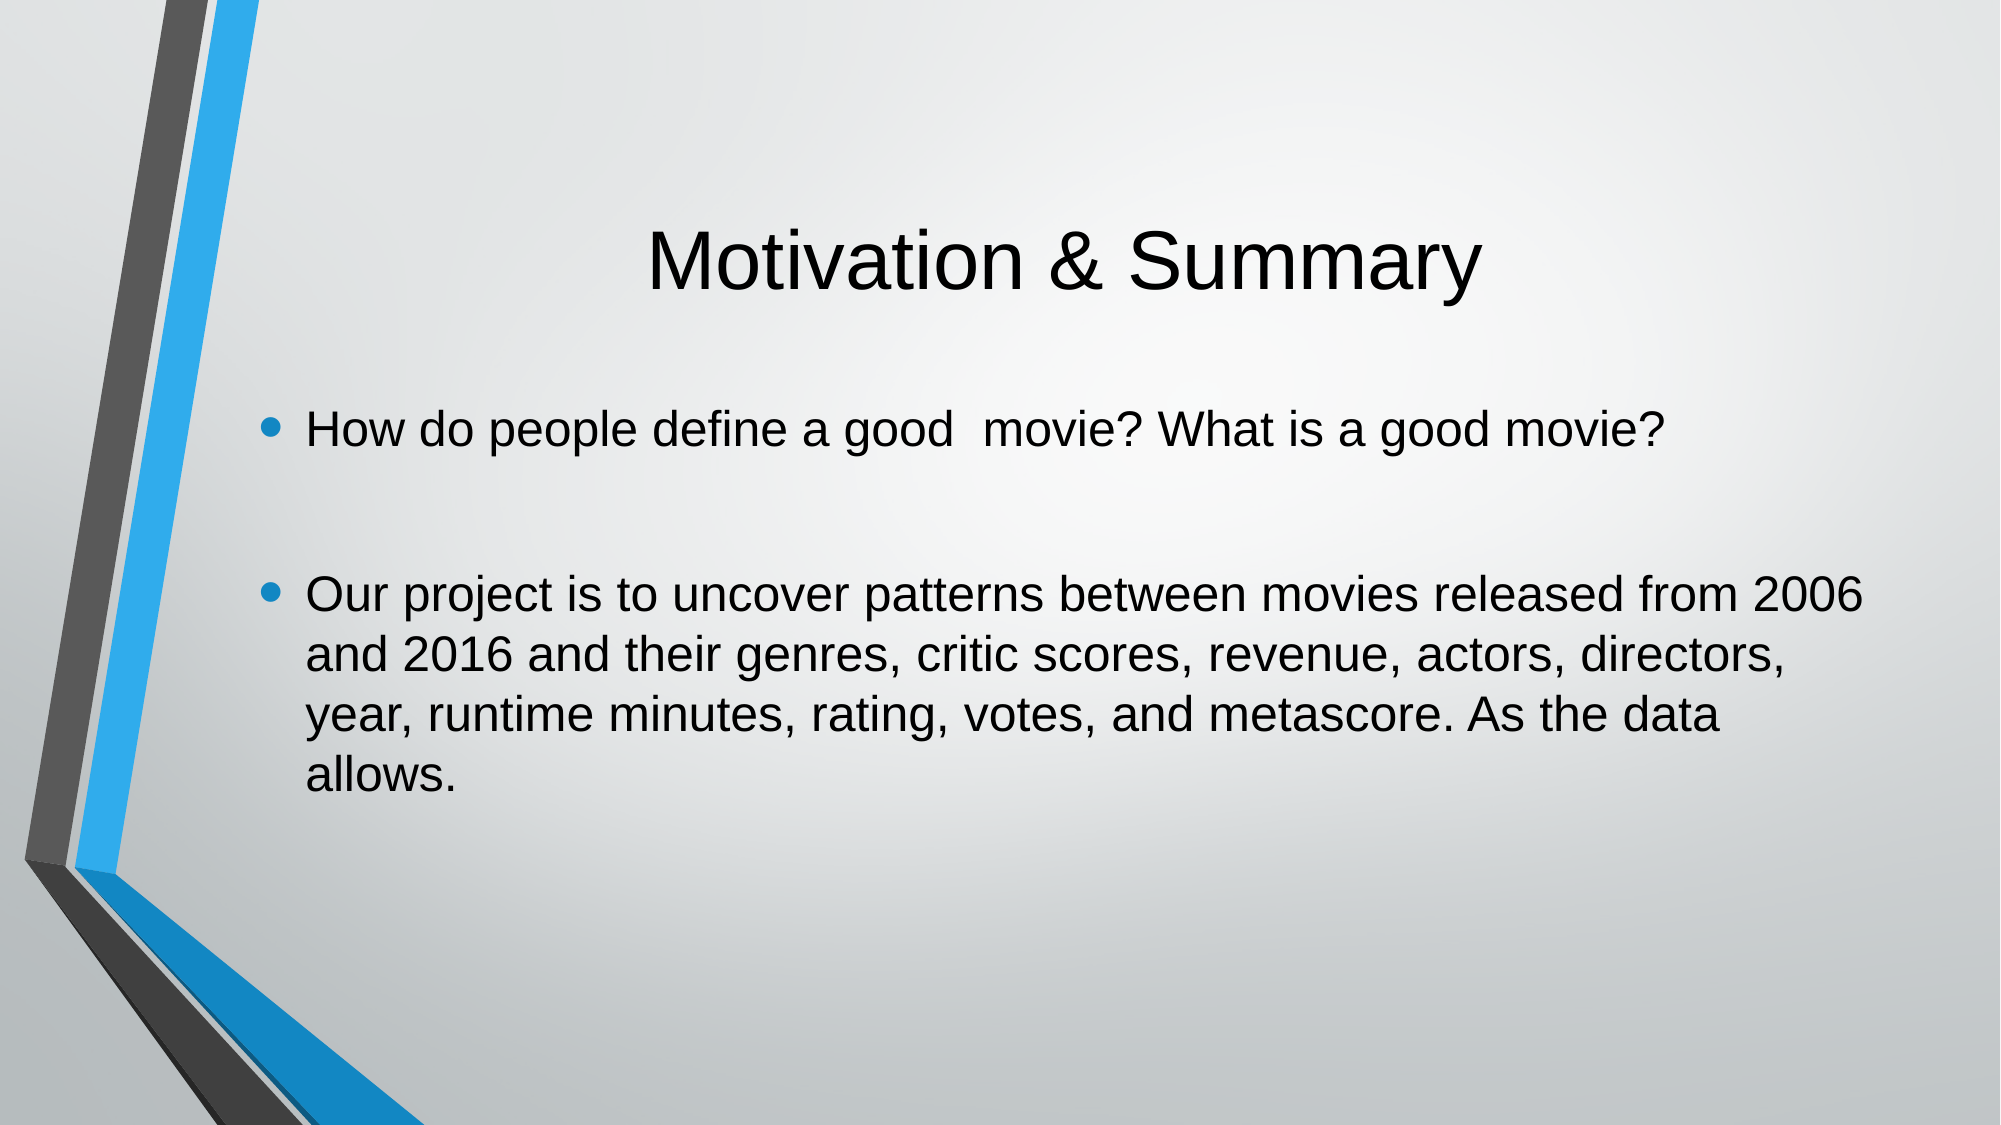

# Motivation & Summary

How do people define a good  movie? What is a good movie?

Our project is to uncover patterns between movies released from 2006 and 2016 and their genres, critic scores, revenue, actors, directors, year, runtime minutes, rating, votes, and metascore. As the data allows.